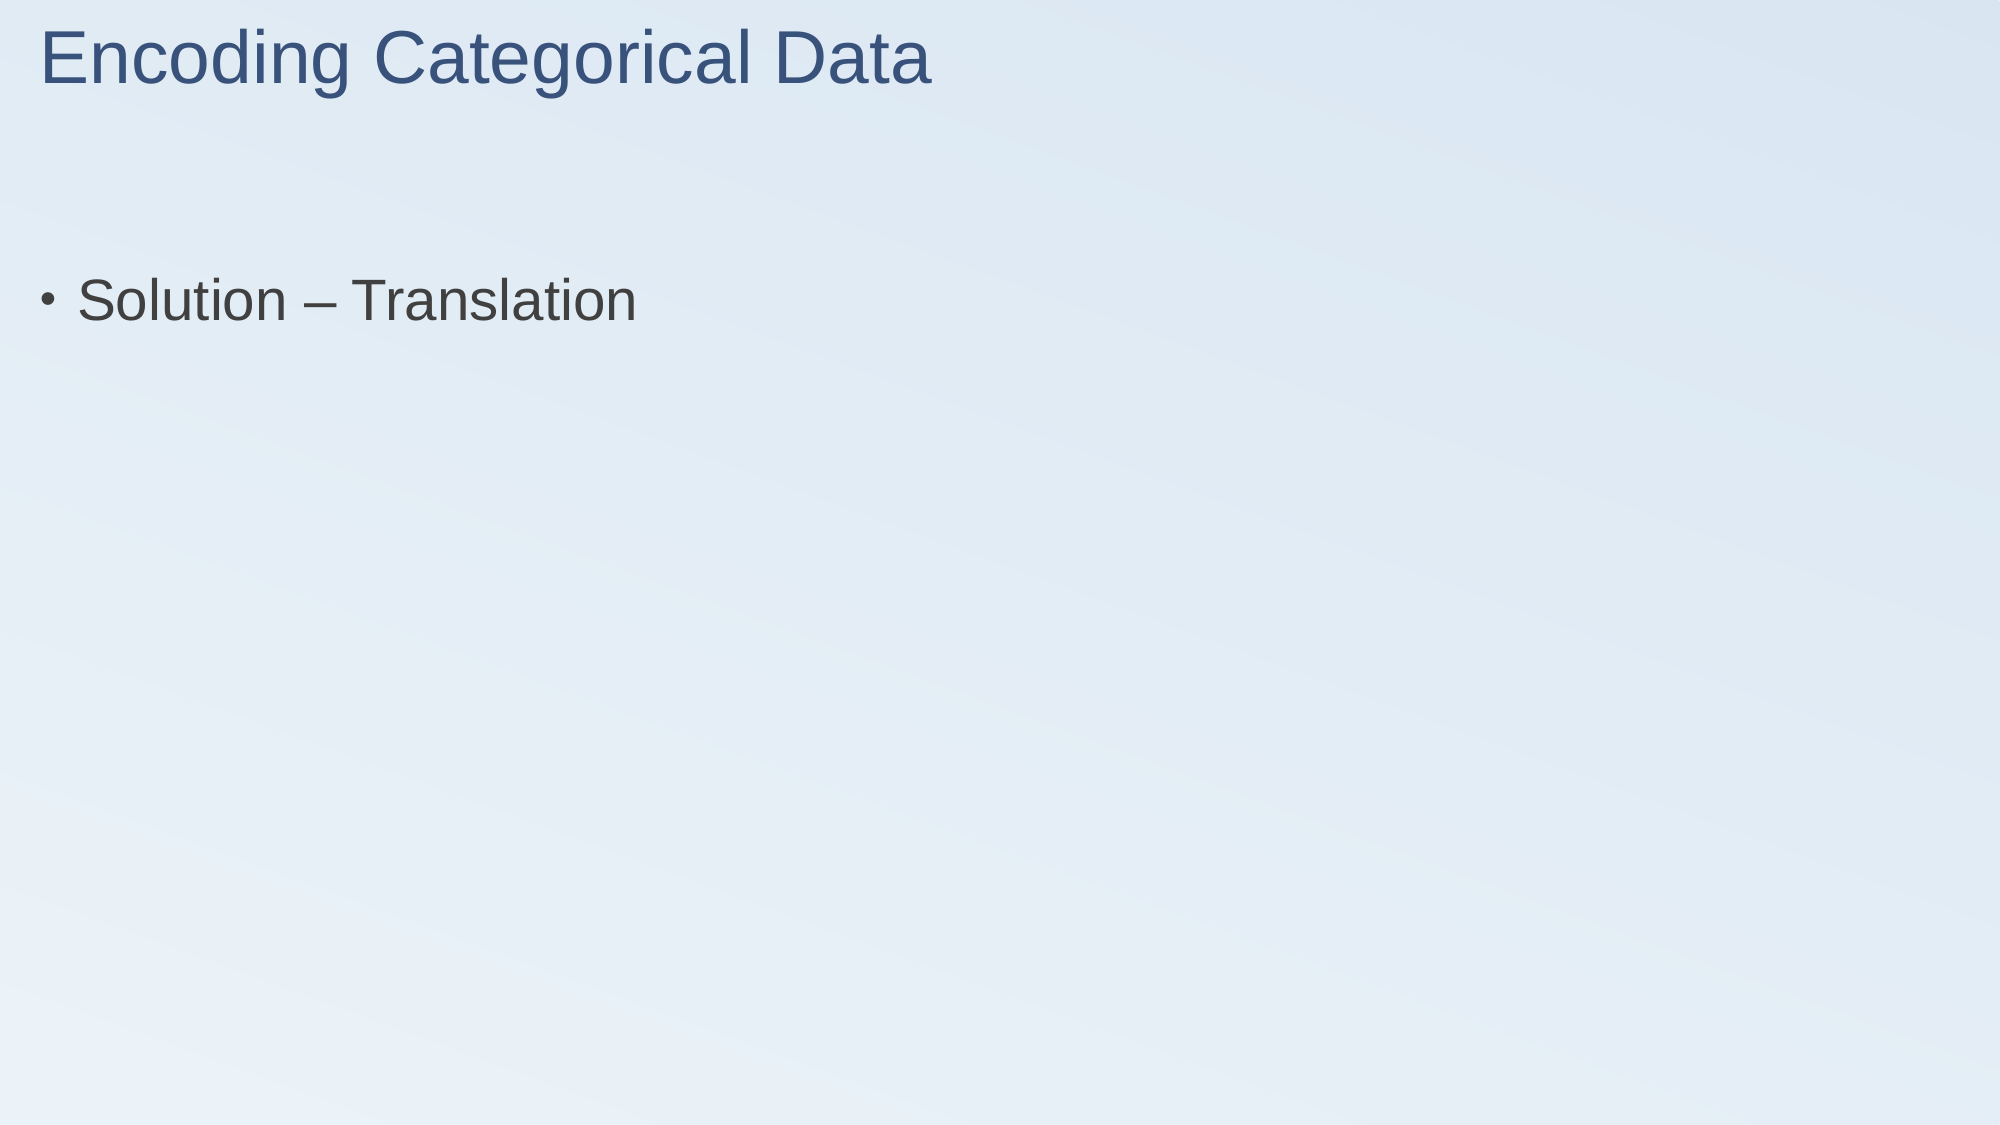

# Encoding Categorical Data

Solution – Translation